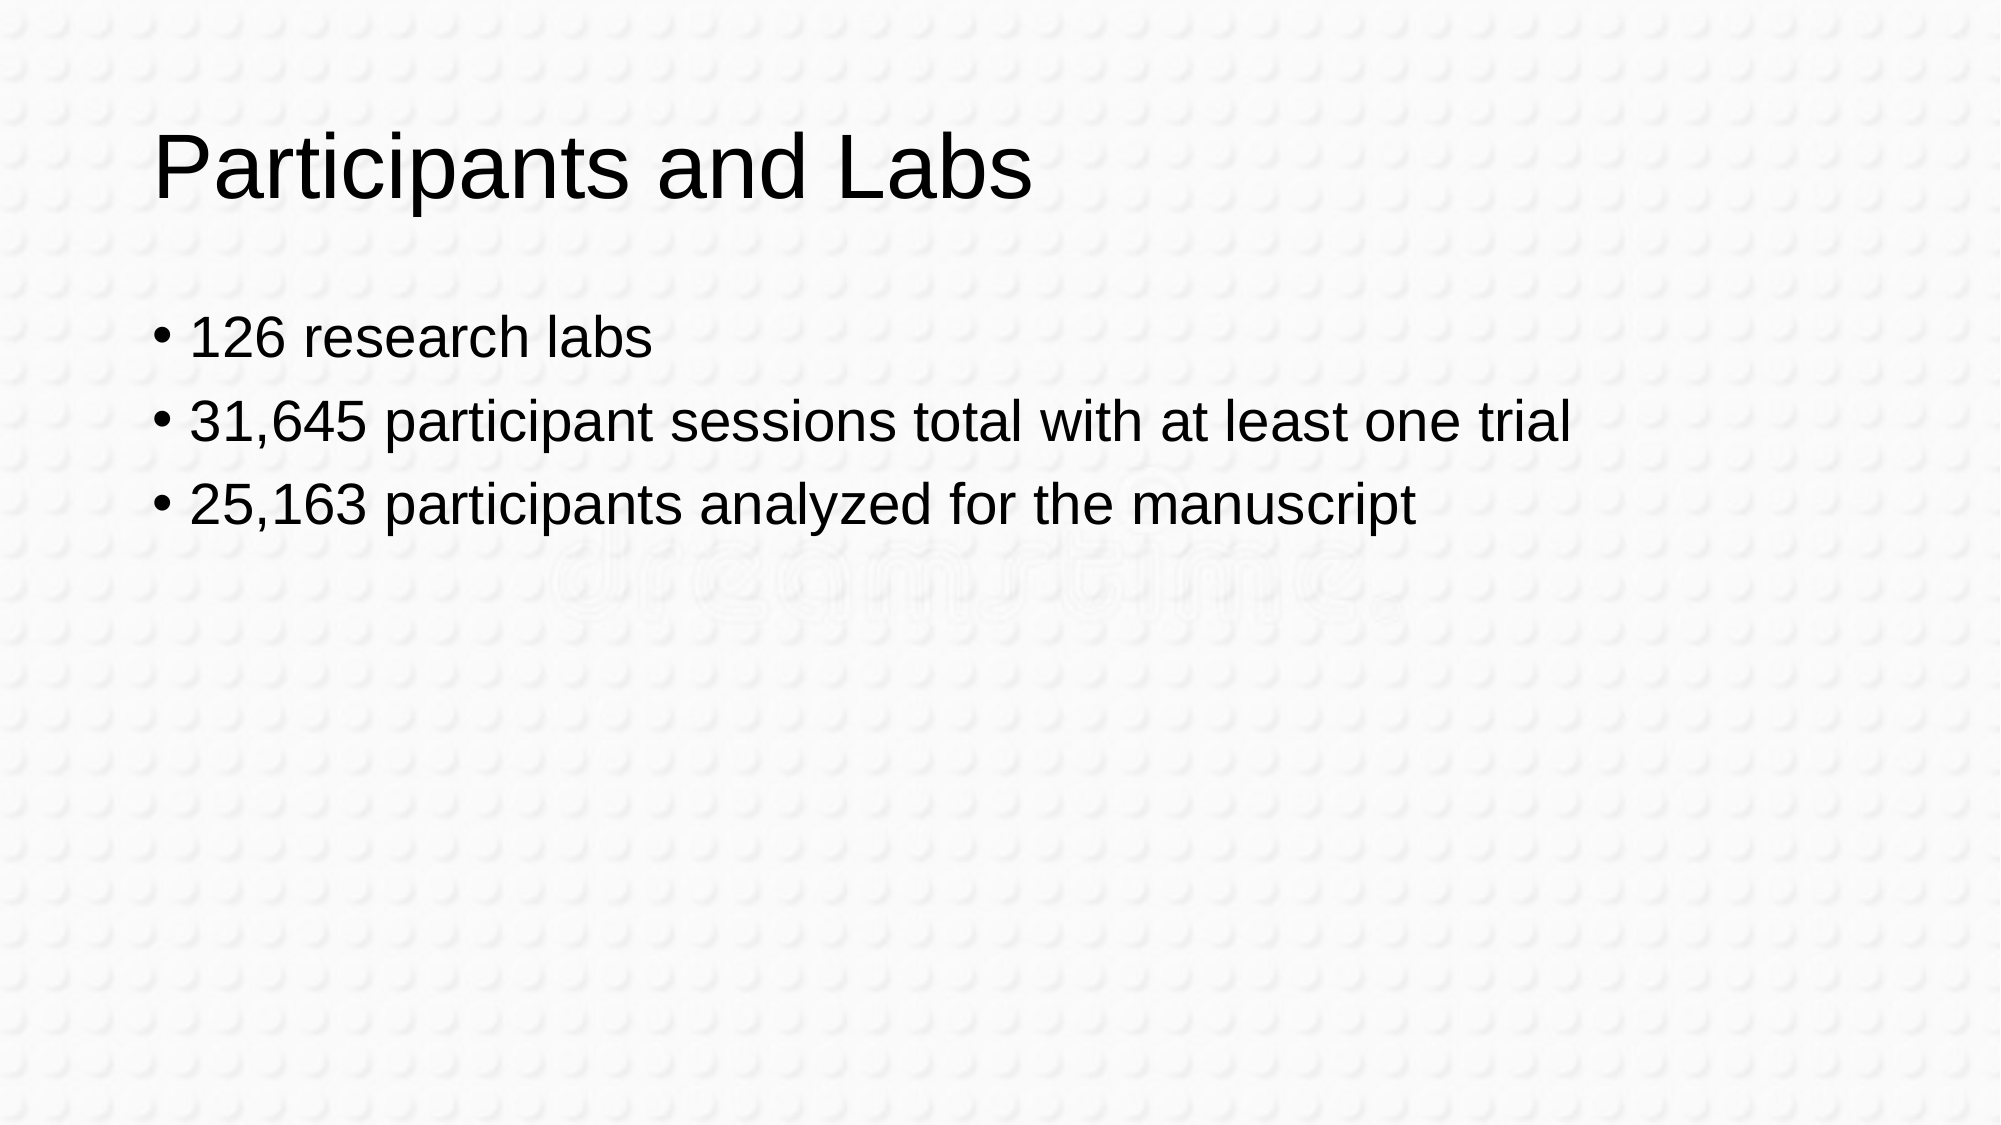

# Participants and Labs
126 research labs
31,645 participant sessions total with at least one trial
25,163 participants analyzed for the manuscript